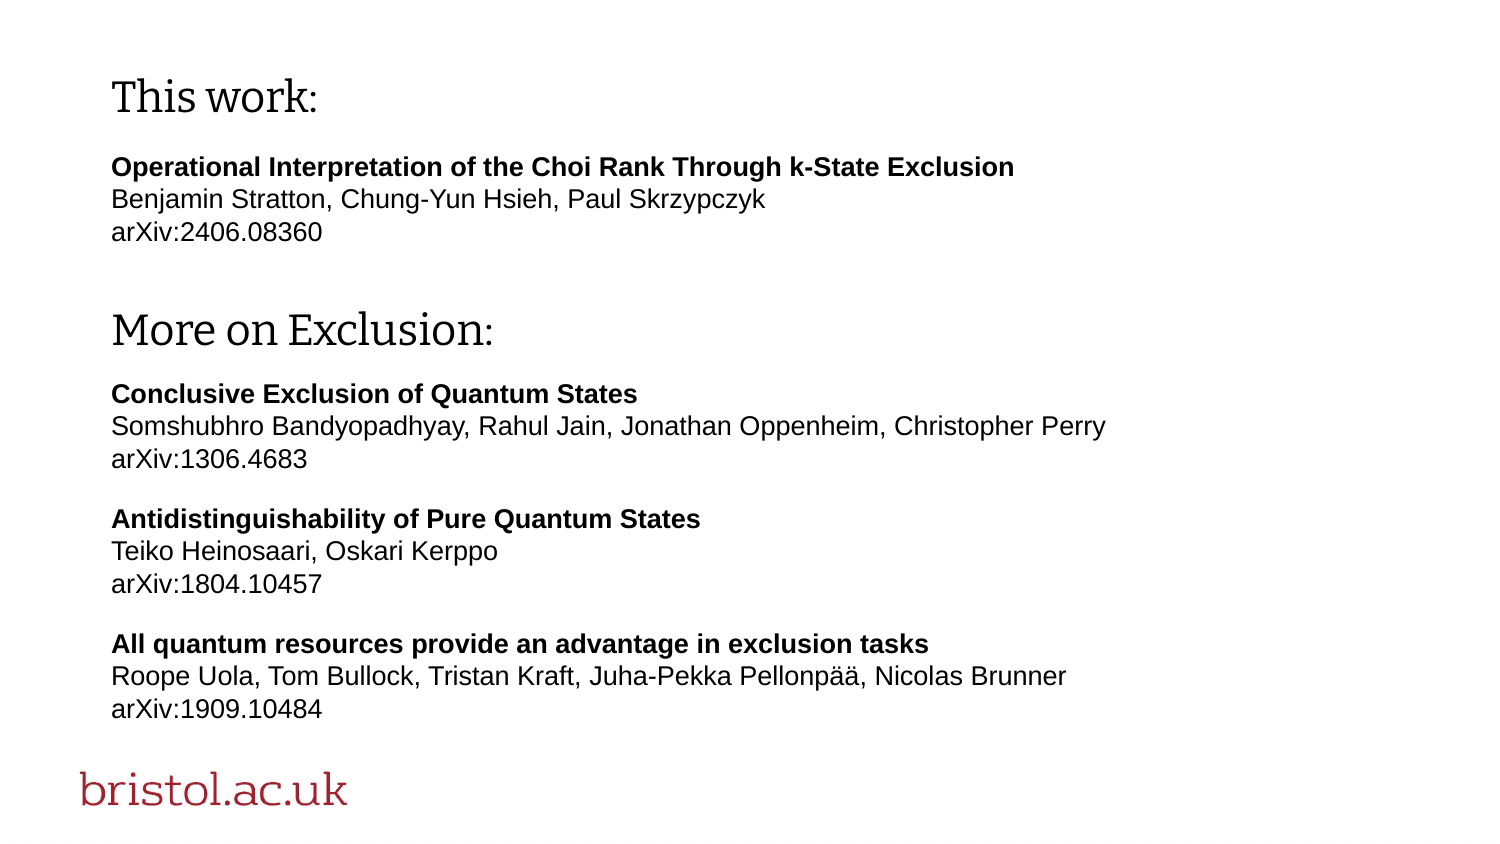

This work:
Operational Interpretation of the Choi Rank Through k-State Exclusion
Benjamin Stratton, Chung-Yun Hsieh, Paul Skrzypczyk
arXiv:2406.08360

More on Exclusion:
Conclusive Exclusion of Quantum States
Somshubhro Bandyopadhyay, Rahul Jain, Jonathan Oppenheim, Christopher Perry
arXiv:1306.4683
Antidistinguishability of Pure Quantum States
Teiko Heinosaari, Oskari Kerppo
arXiv:1804.10457
All quantum resources provide an advantage in exclusion tasks
Roope Uola, Tom Bullock, Tristan Kraft, Juha-Pekka Pellonpää, Nicolas Brunner
arXiv:1909.10484